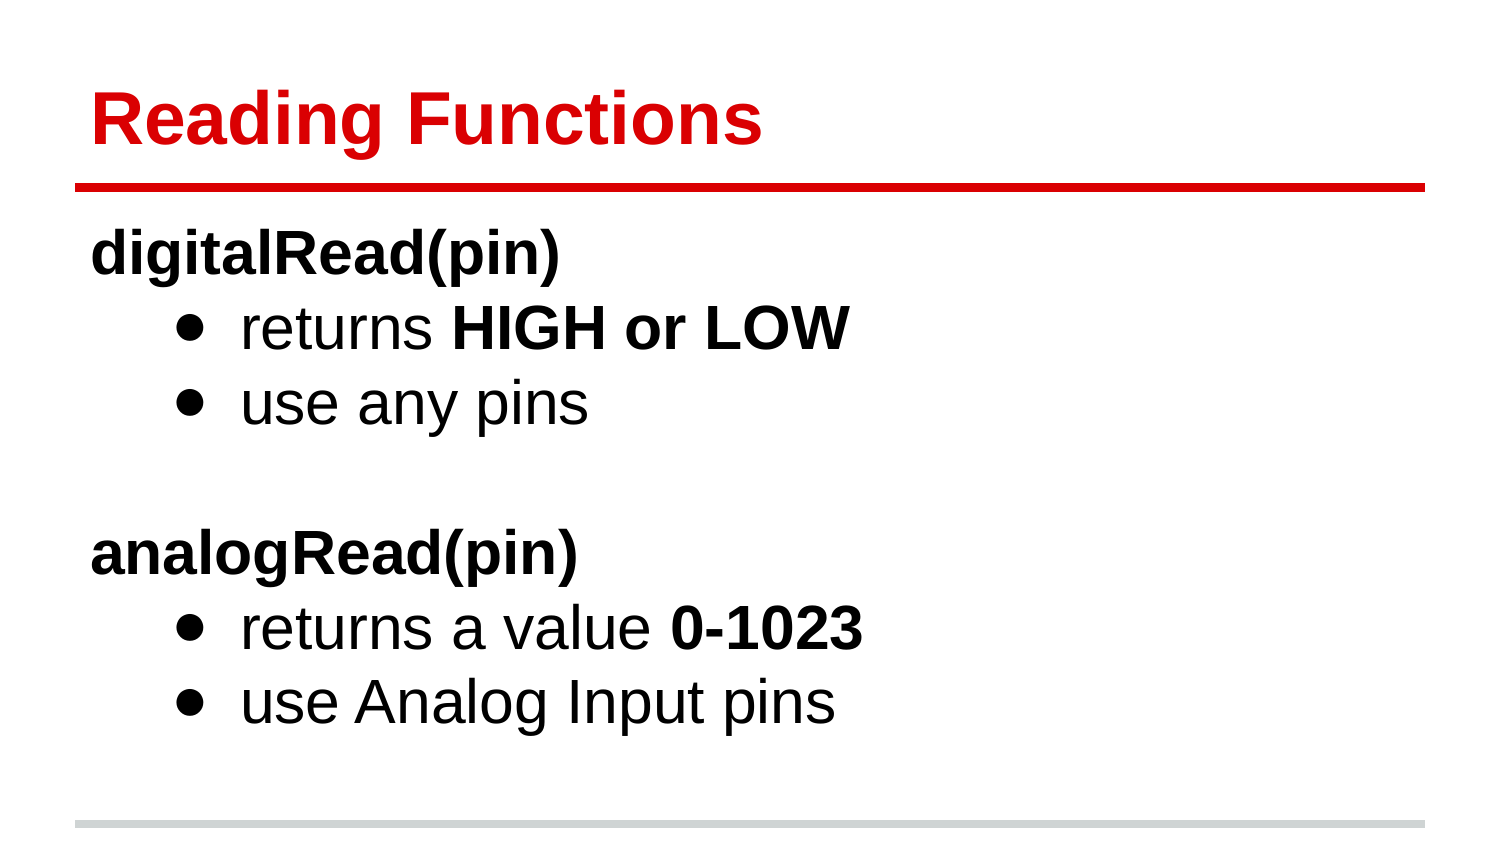

# Reading Functions
digitalRead(pin)
returns HIGH or LOW
use any pins

analogRead(pin)
returns a value 0-1023
use Analog Input pins